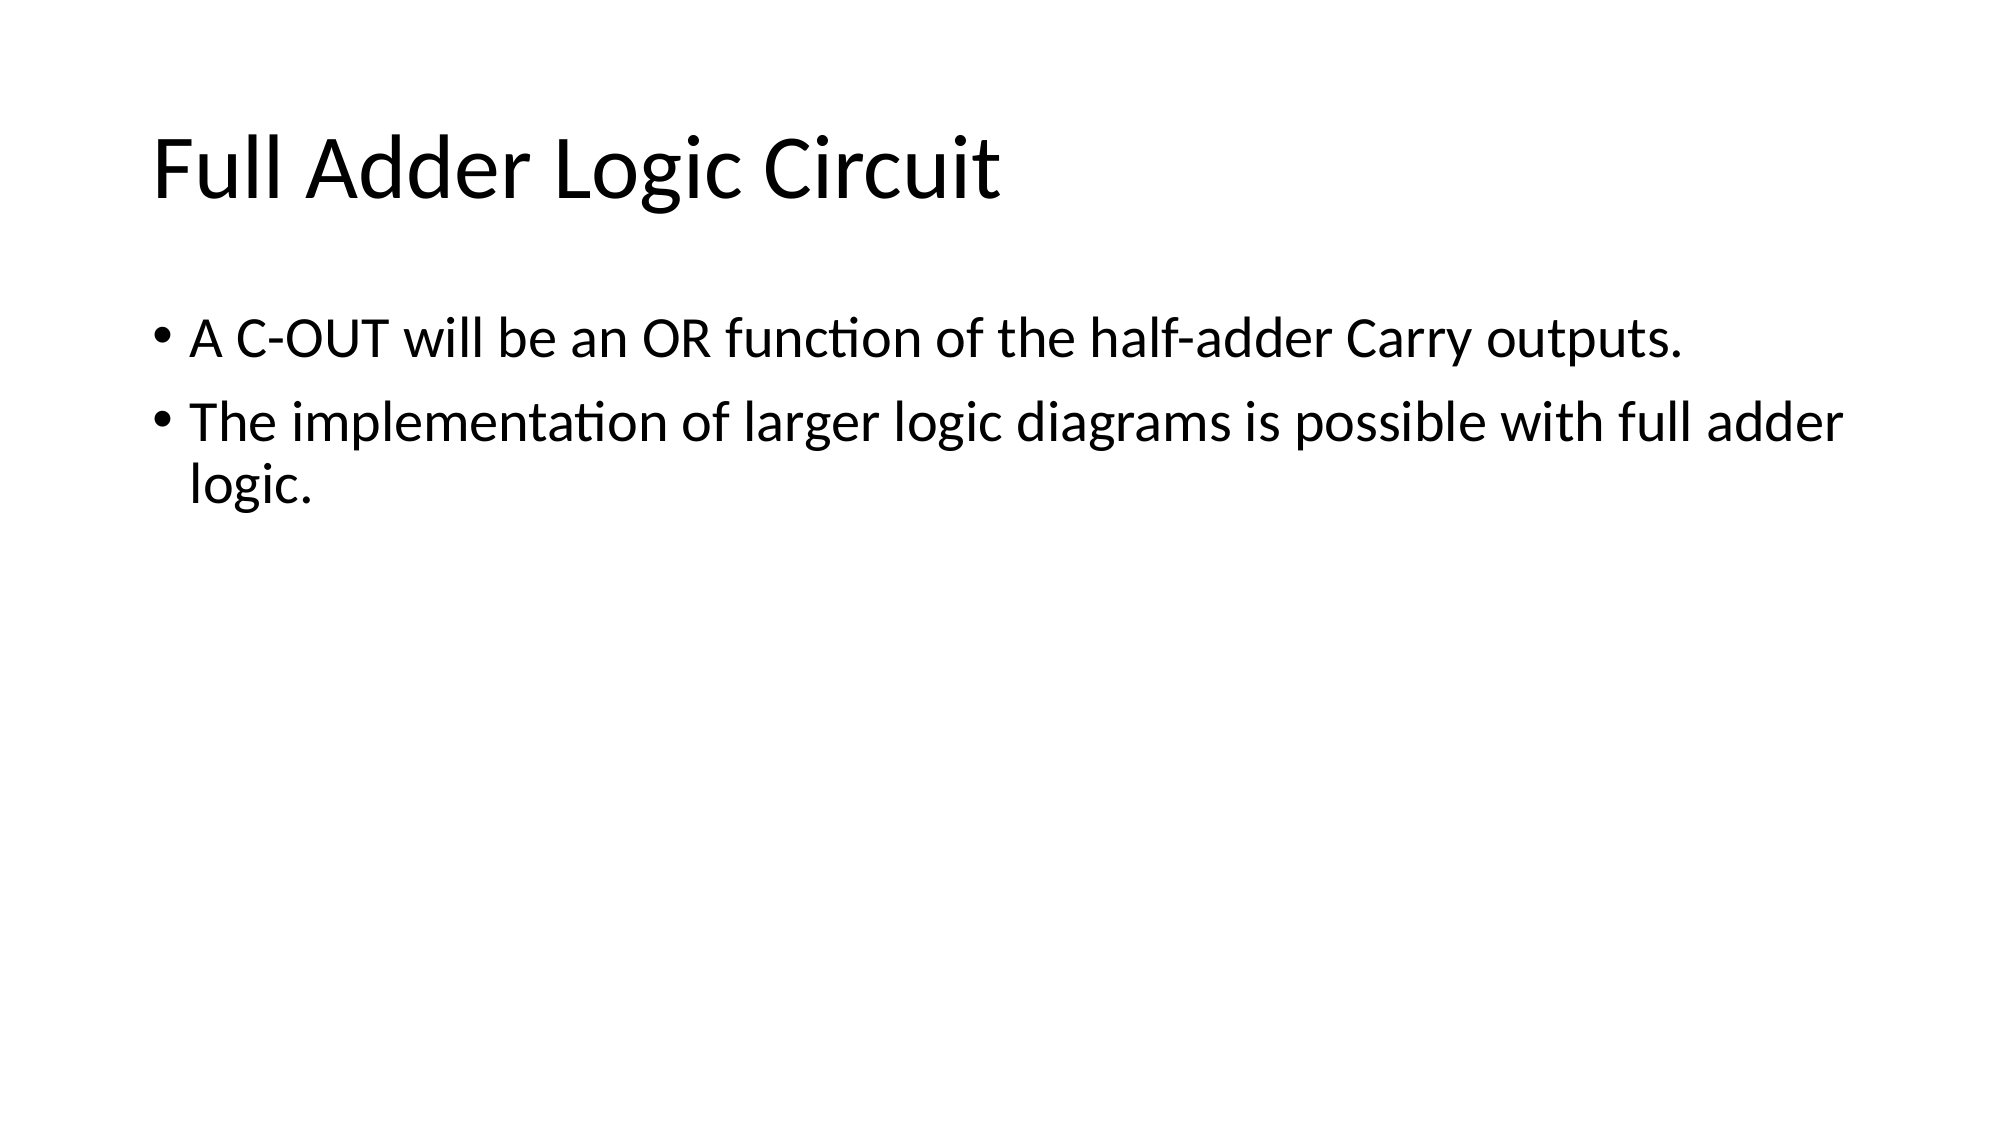

# Full Adder Logic Circuit
A C-OUT will be an OR function of the half-adder Carry outputs.
The implementation of larger logic diagrams is possible with full adder logic.